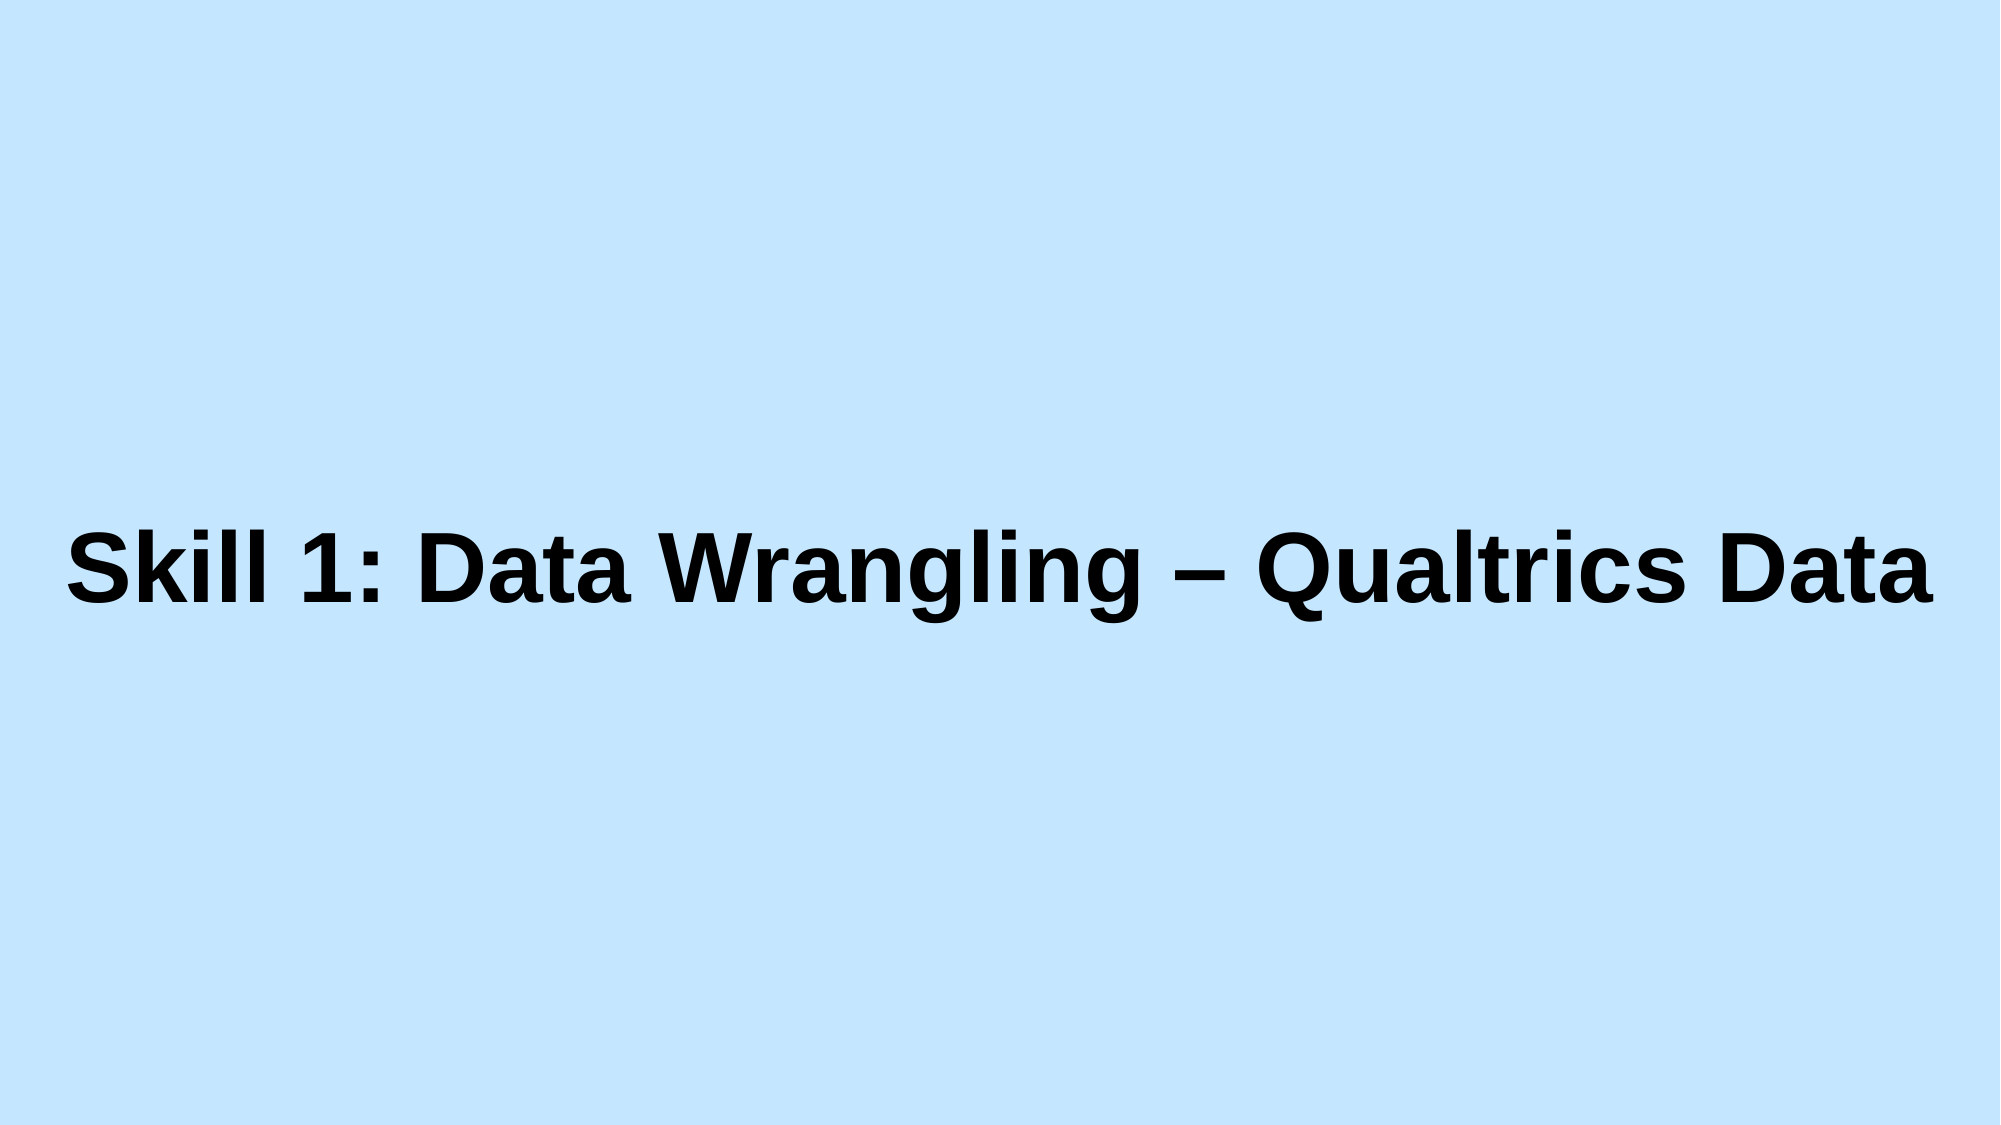

Skill 1: Data Wrangling – Qualtrics Data